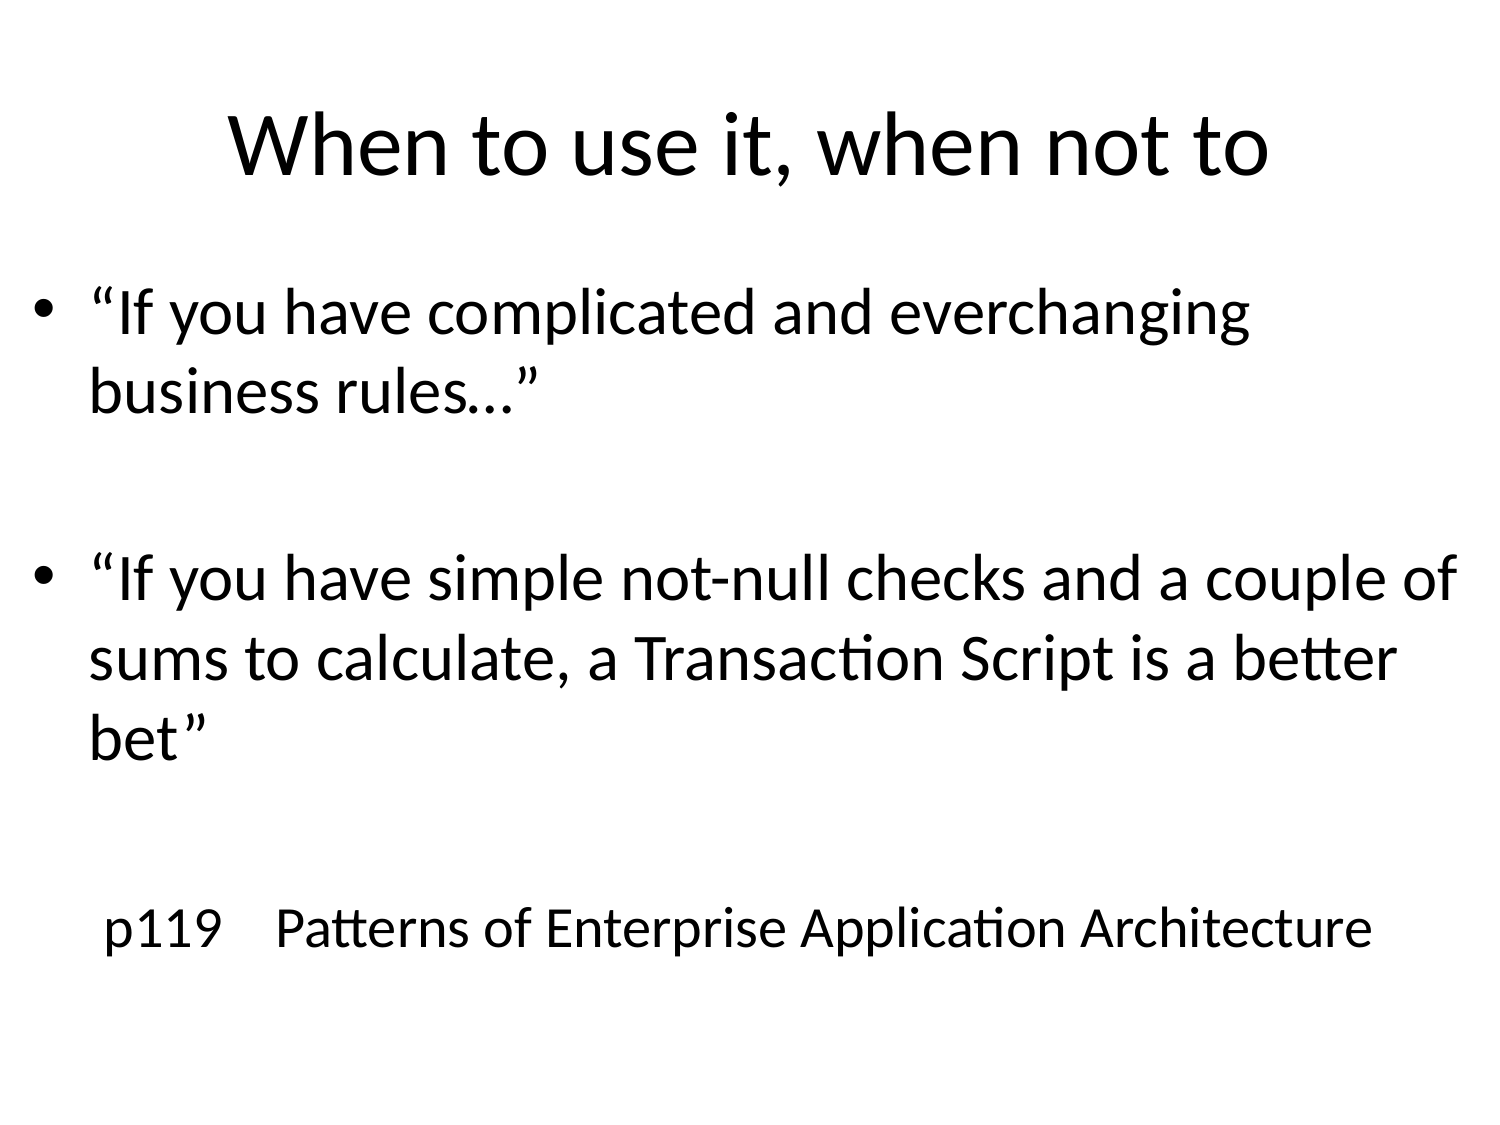

# When to use it, when not to
“If you have complicated and everchanging business rules…”

“If you have simple not-null checks and a couple of sums to calculate, a Transaction Script is a better bet”

	 p119    Patterns of Enterprise Application Architecture